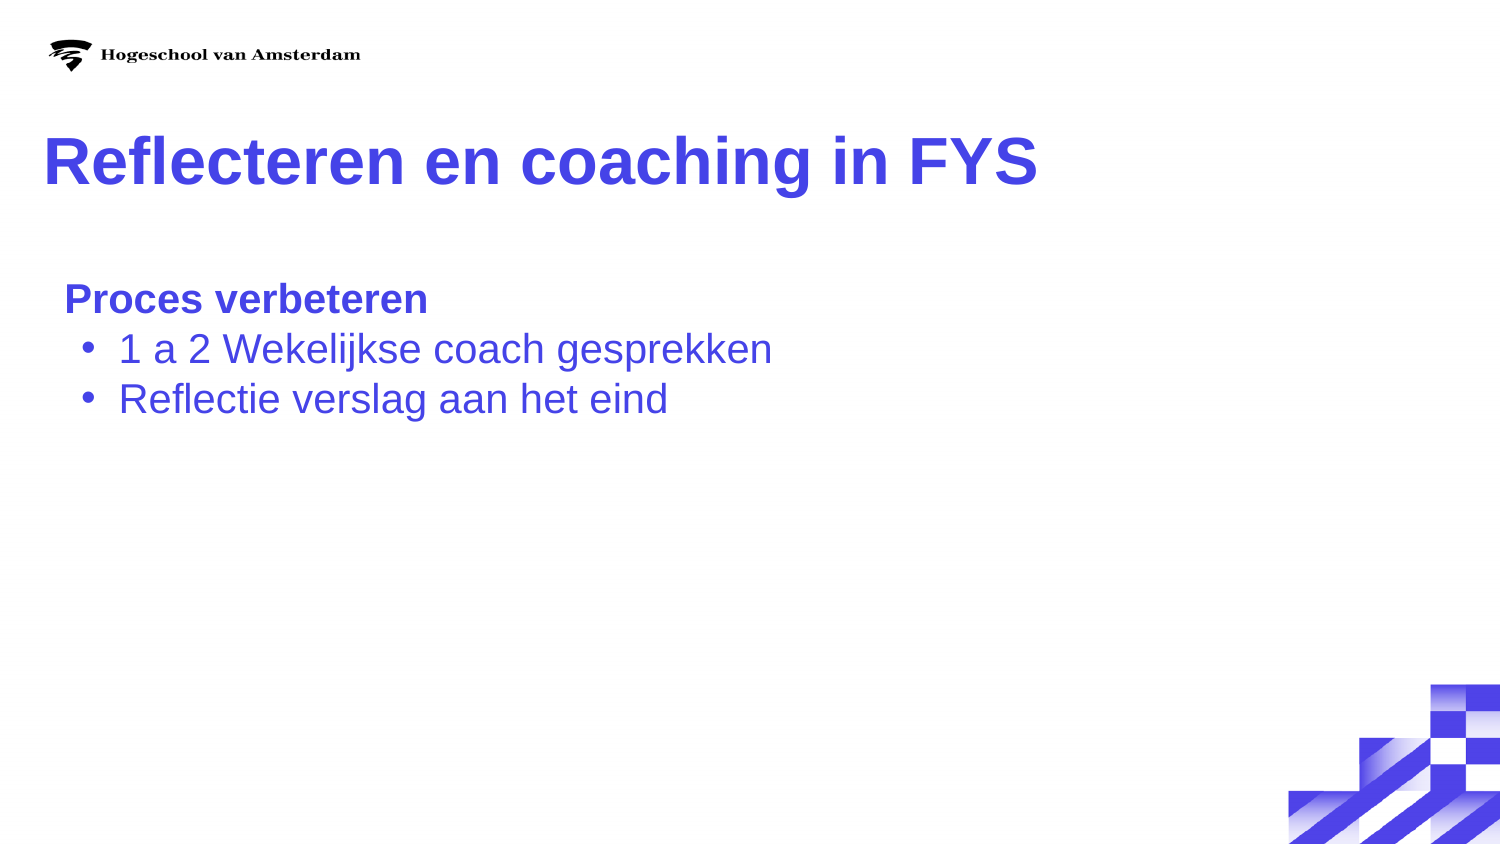

# Reflecteren en coaching in FYS
Proces verbeteren
1 a 2 Wekelijkse coach gesprekken
Reflectie verslag aan het eind